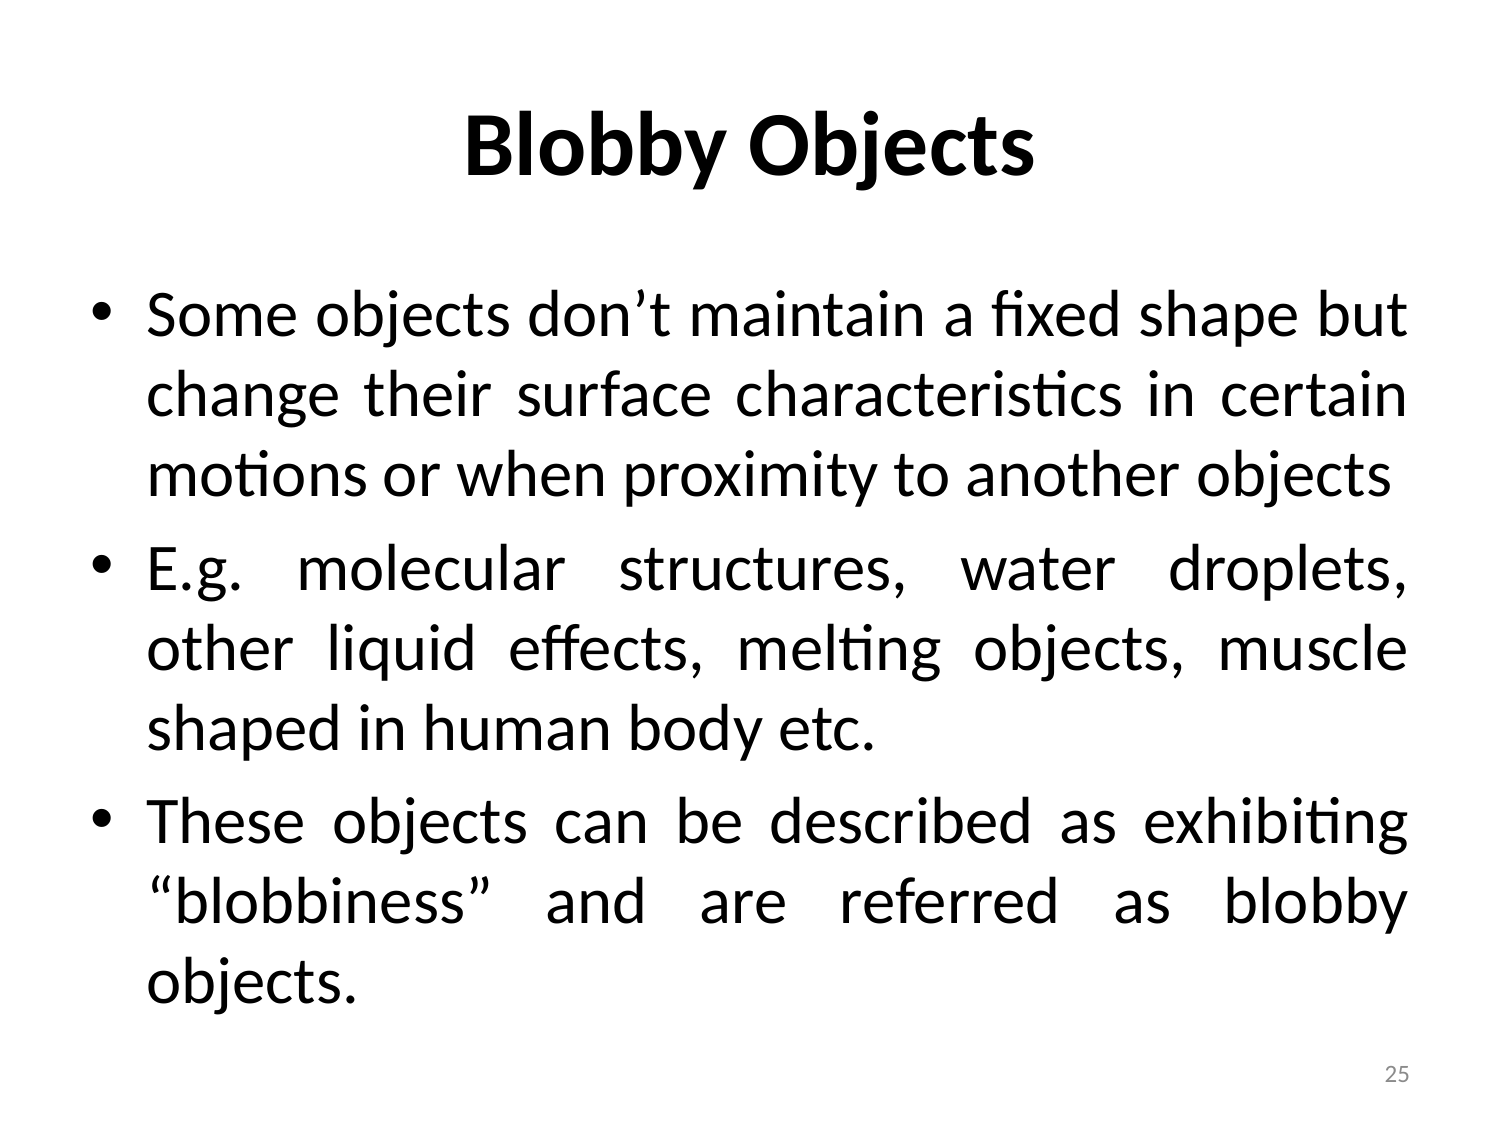

# Blobby Objects
Some objects don’t maintain a fixed shape but change their surface characteristics in certain motions or when proximity to another objects
E.g. molecular structures, water droplets, other liquid effects, melting objects, muscle shaped in human body etc.
These objects can be described as exhibiting “blobbiness” and are referred as blobby objects.
25